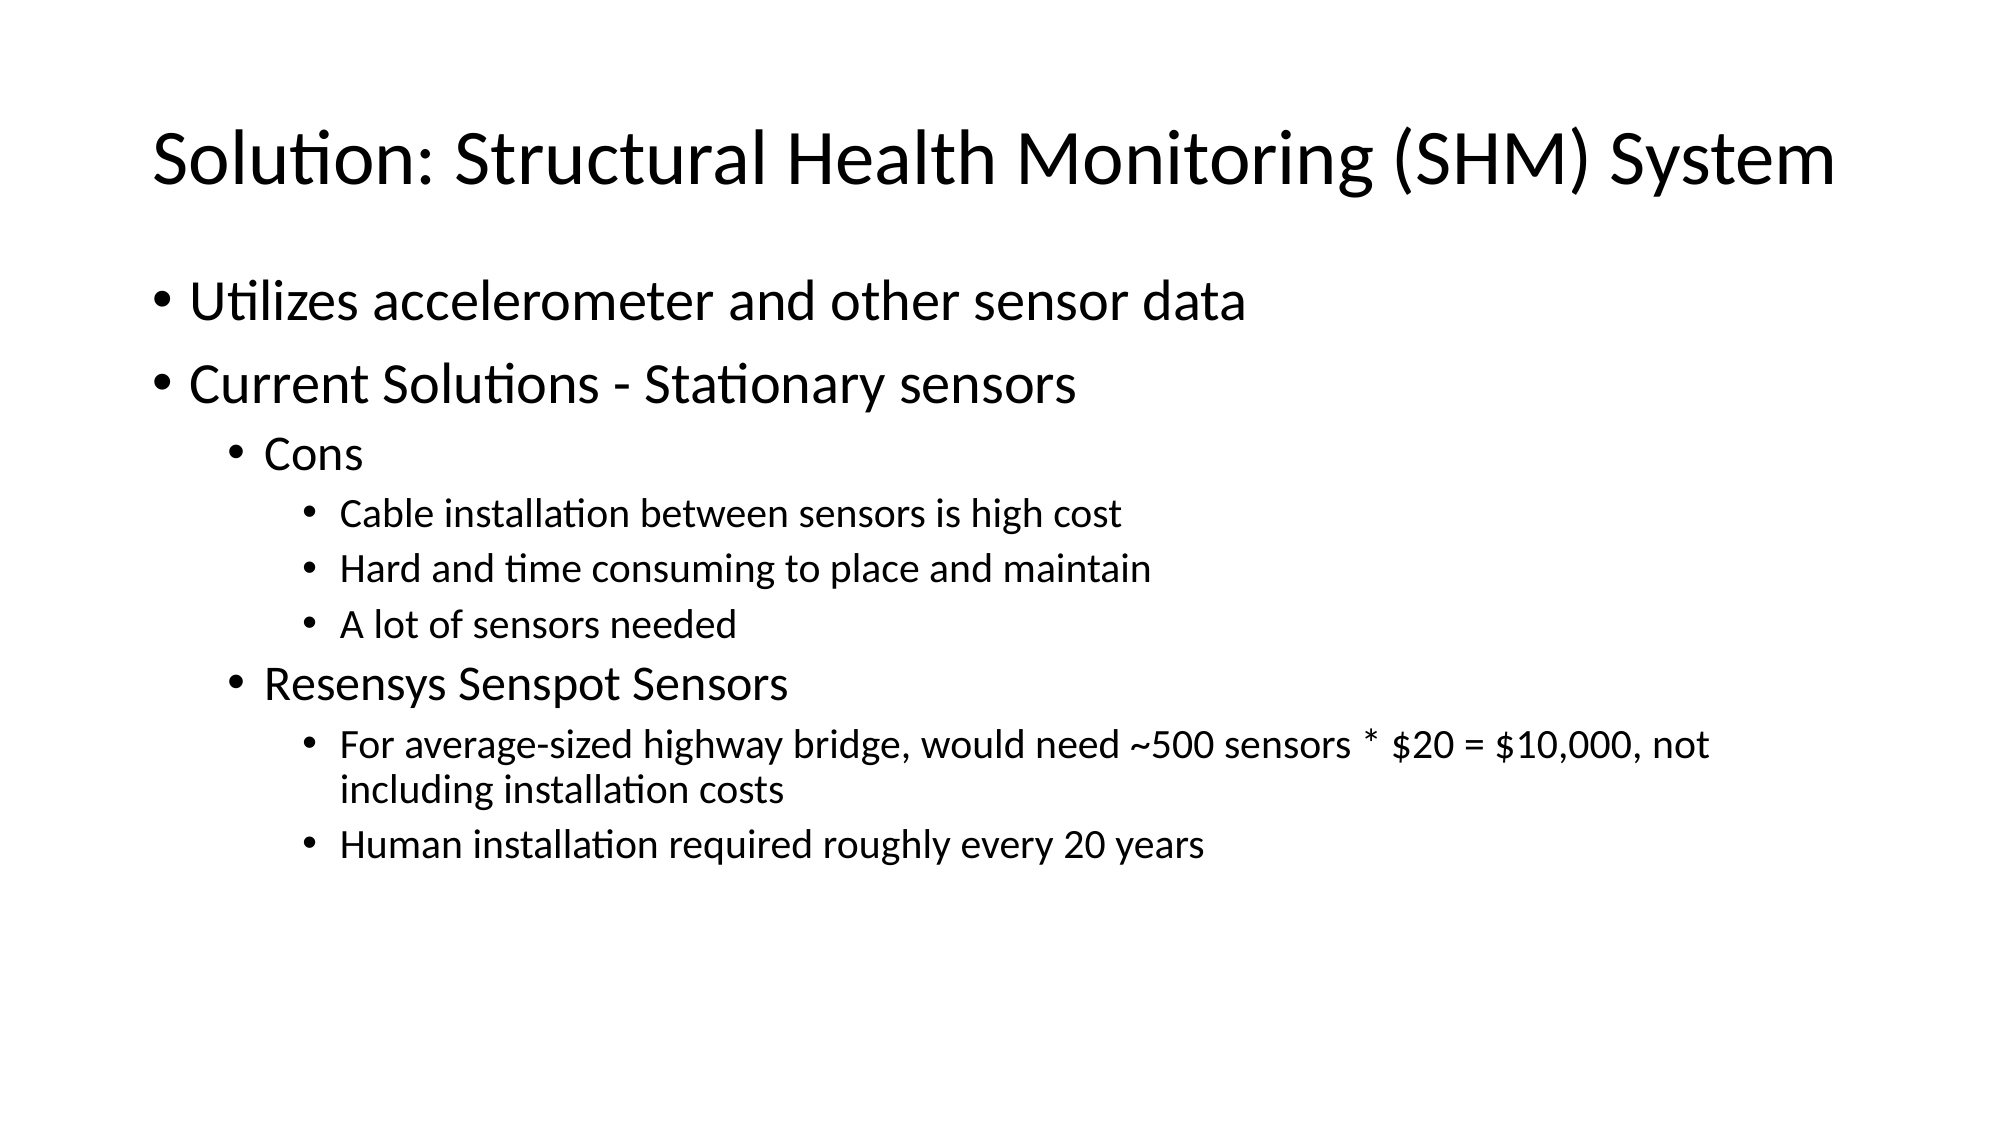

# Solution: Structural Health Monitoring (SHM) System
Utilizes accelerometer and other sensor data
Current Solutions - Stationary sensors
Cons
Cable installation between sensors is high cost
Hard and time consuming to place and maintain
A lot of sensors needed
Resensys Senspot Sensors
For average-sized highway bridge, would need ~500 sensors * $20 = $10,000, not including installation costs
Human installation required roughly every 20 years